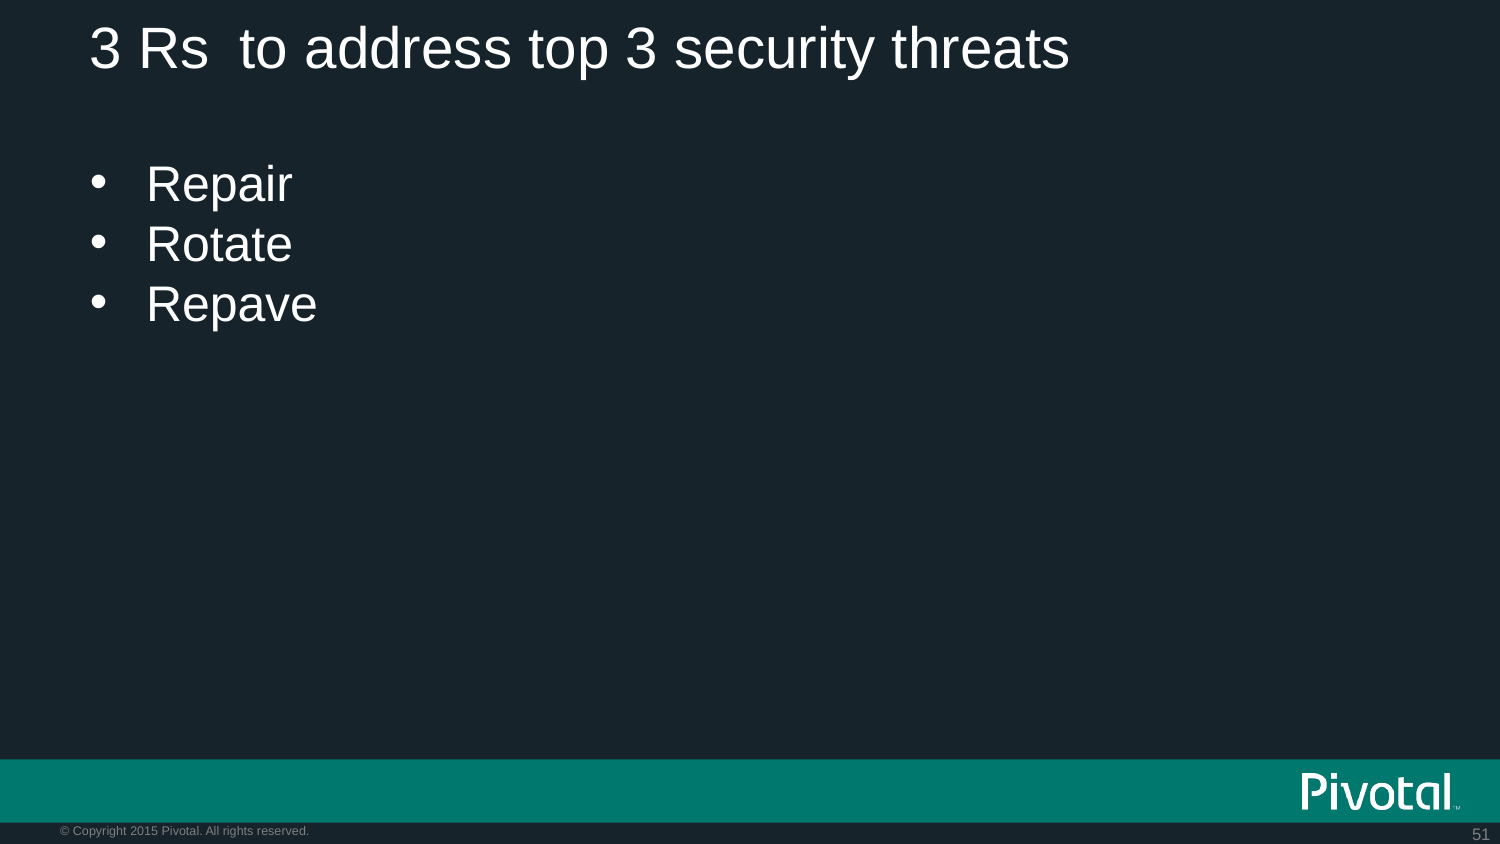

# 3 Rs	to address top 3 security threats
Repair
Rotate
Repave